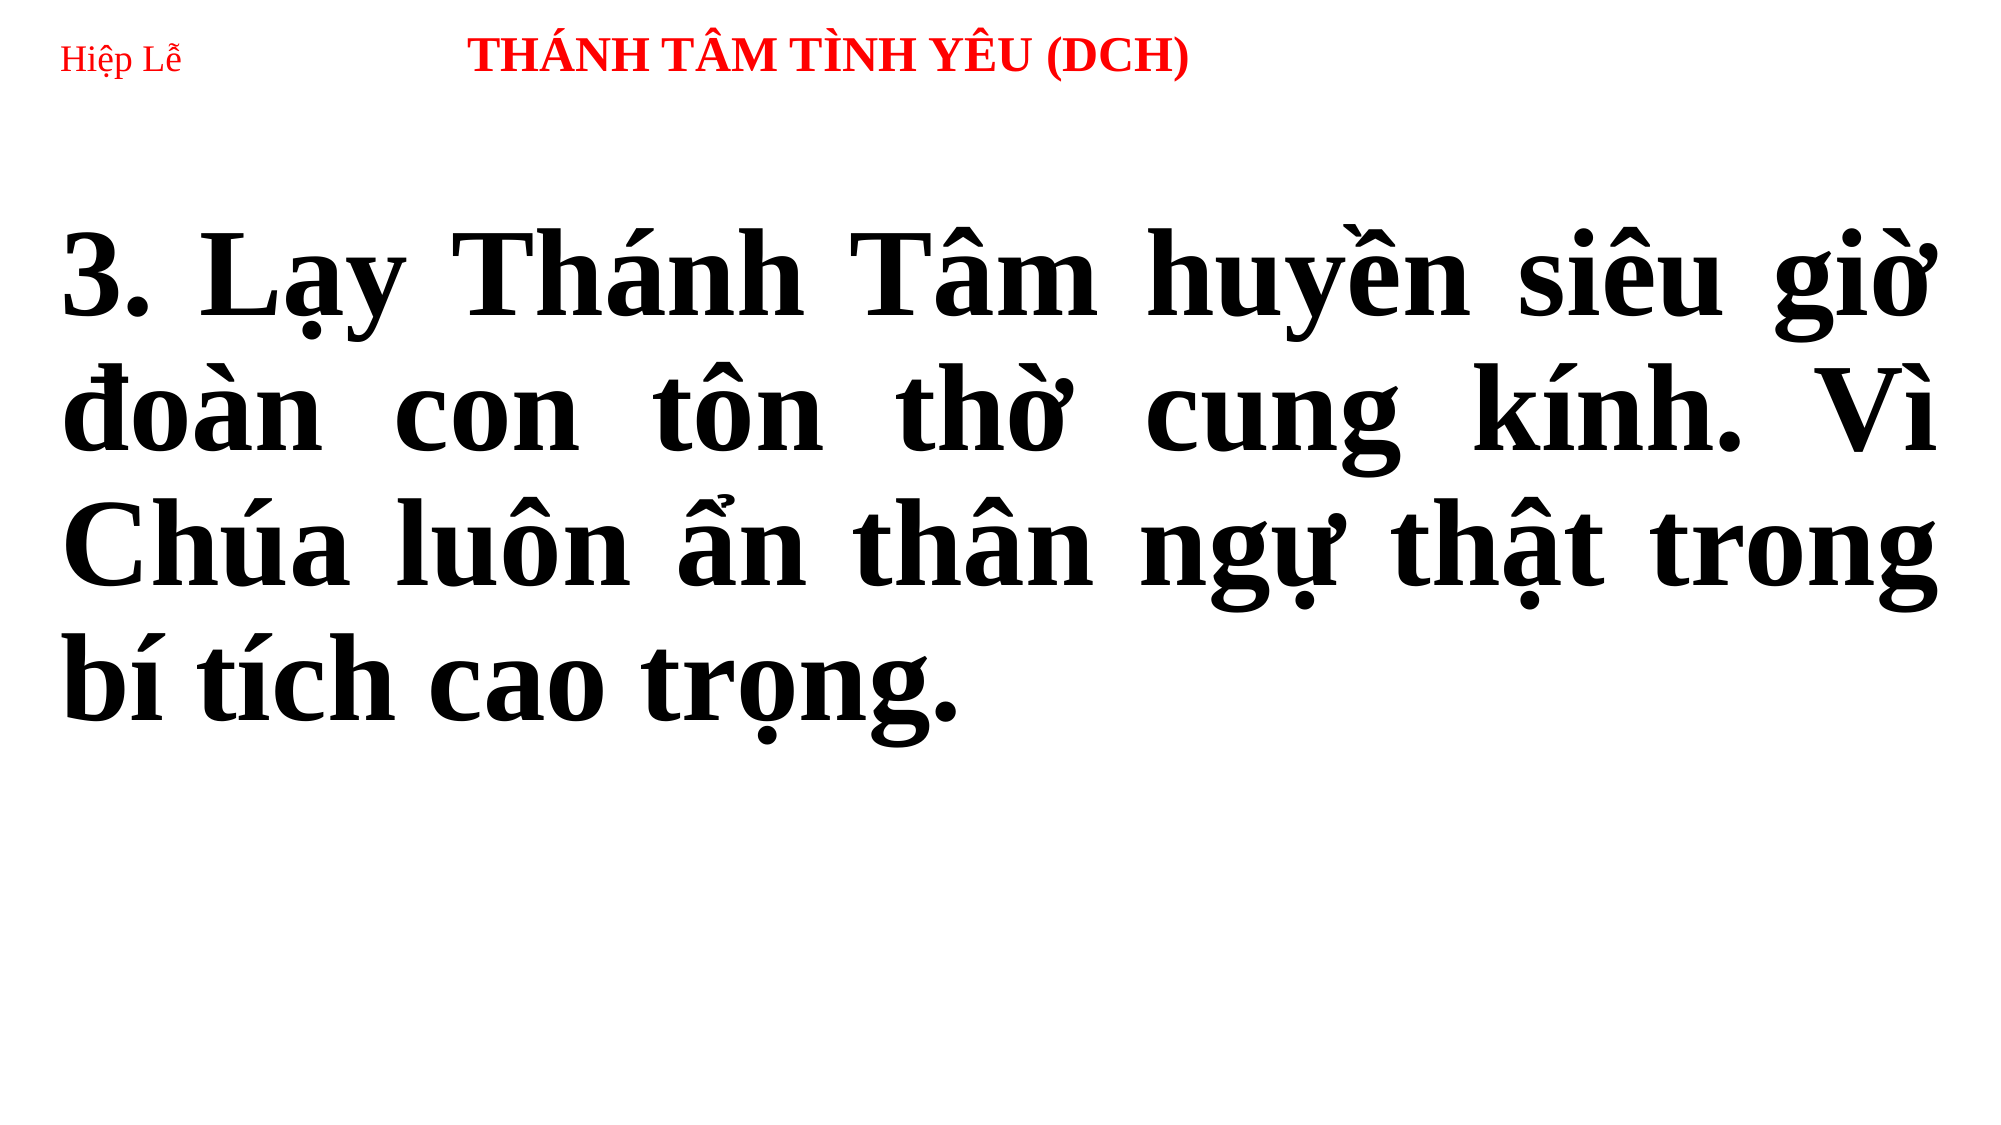

# Hiệp Lễ                              THÁNH TÂM TÌNH YÊU (DCH)
3. Lạy Thánh Tâm huyền siêu giờ đoàn con tôn thờ cung kính. Vì Chúa luôn ẩn thân ngự thật trong bí tích cao trọng.